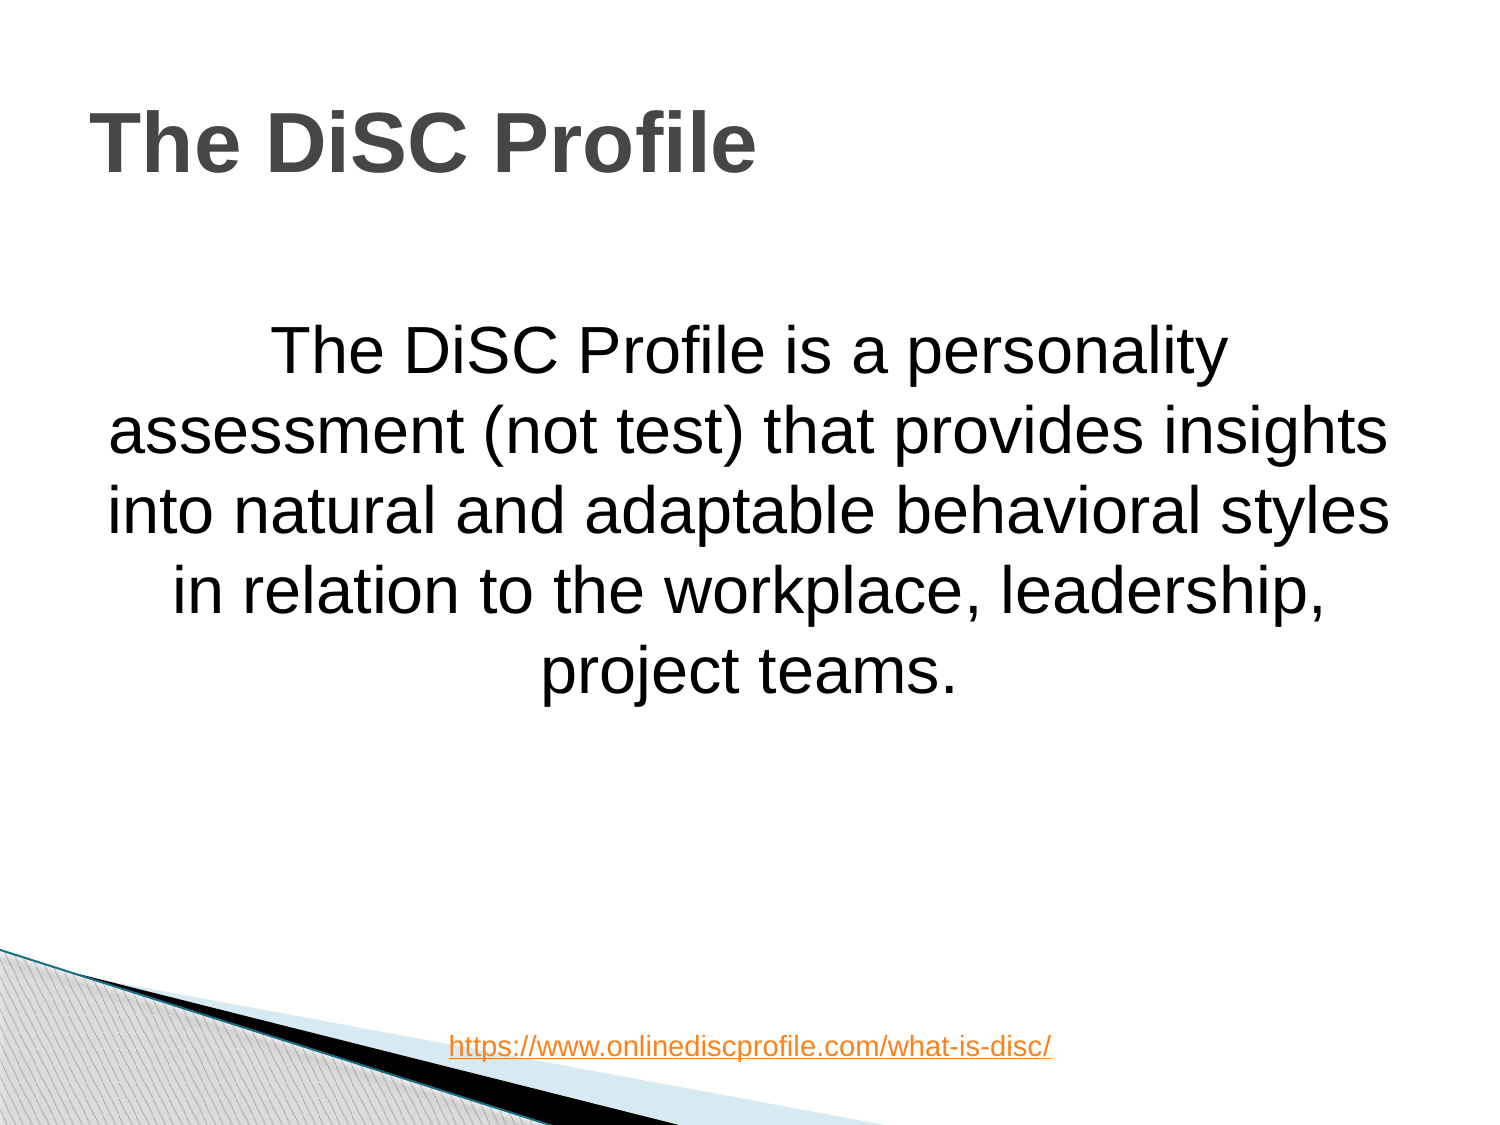

# The DiSC Profile
The DiSC Profile is a personality assessment (not test) that provides insights into natural and adaptable behavioral styles in relation to the workplace, leadership, project teams.

https://www.onlinediscprofile.com/what-is-disc/